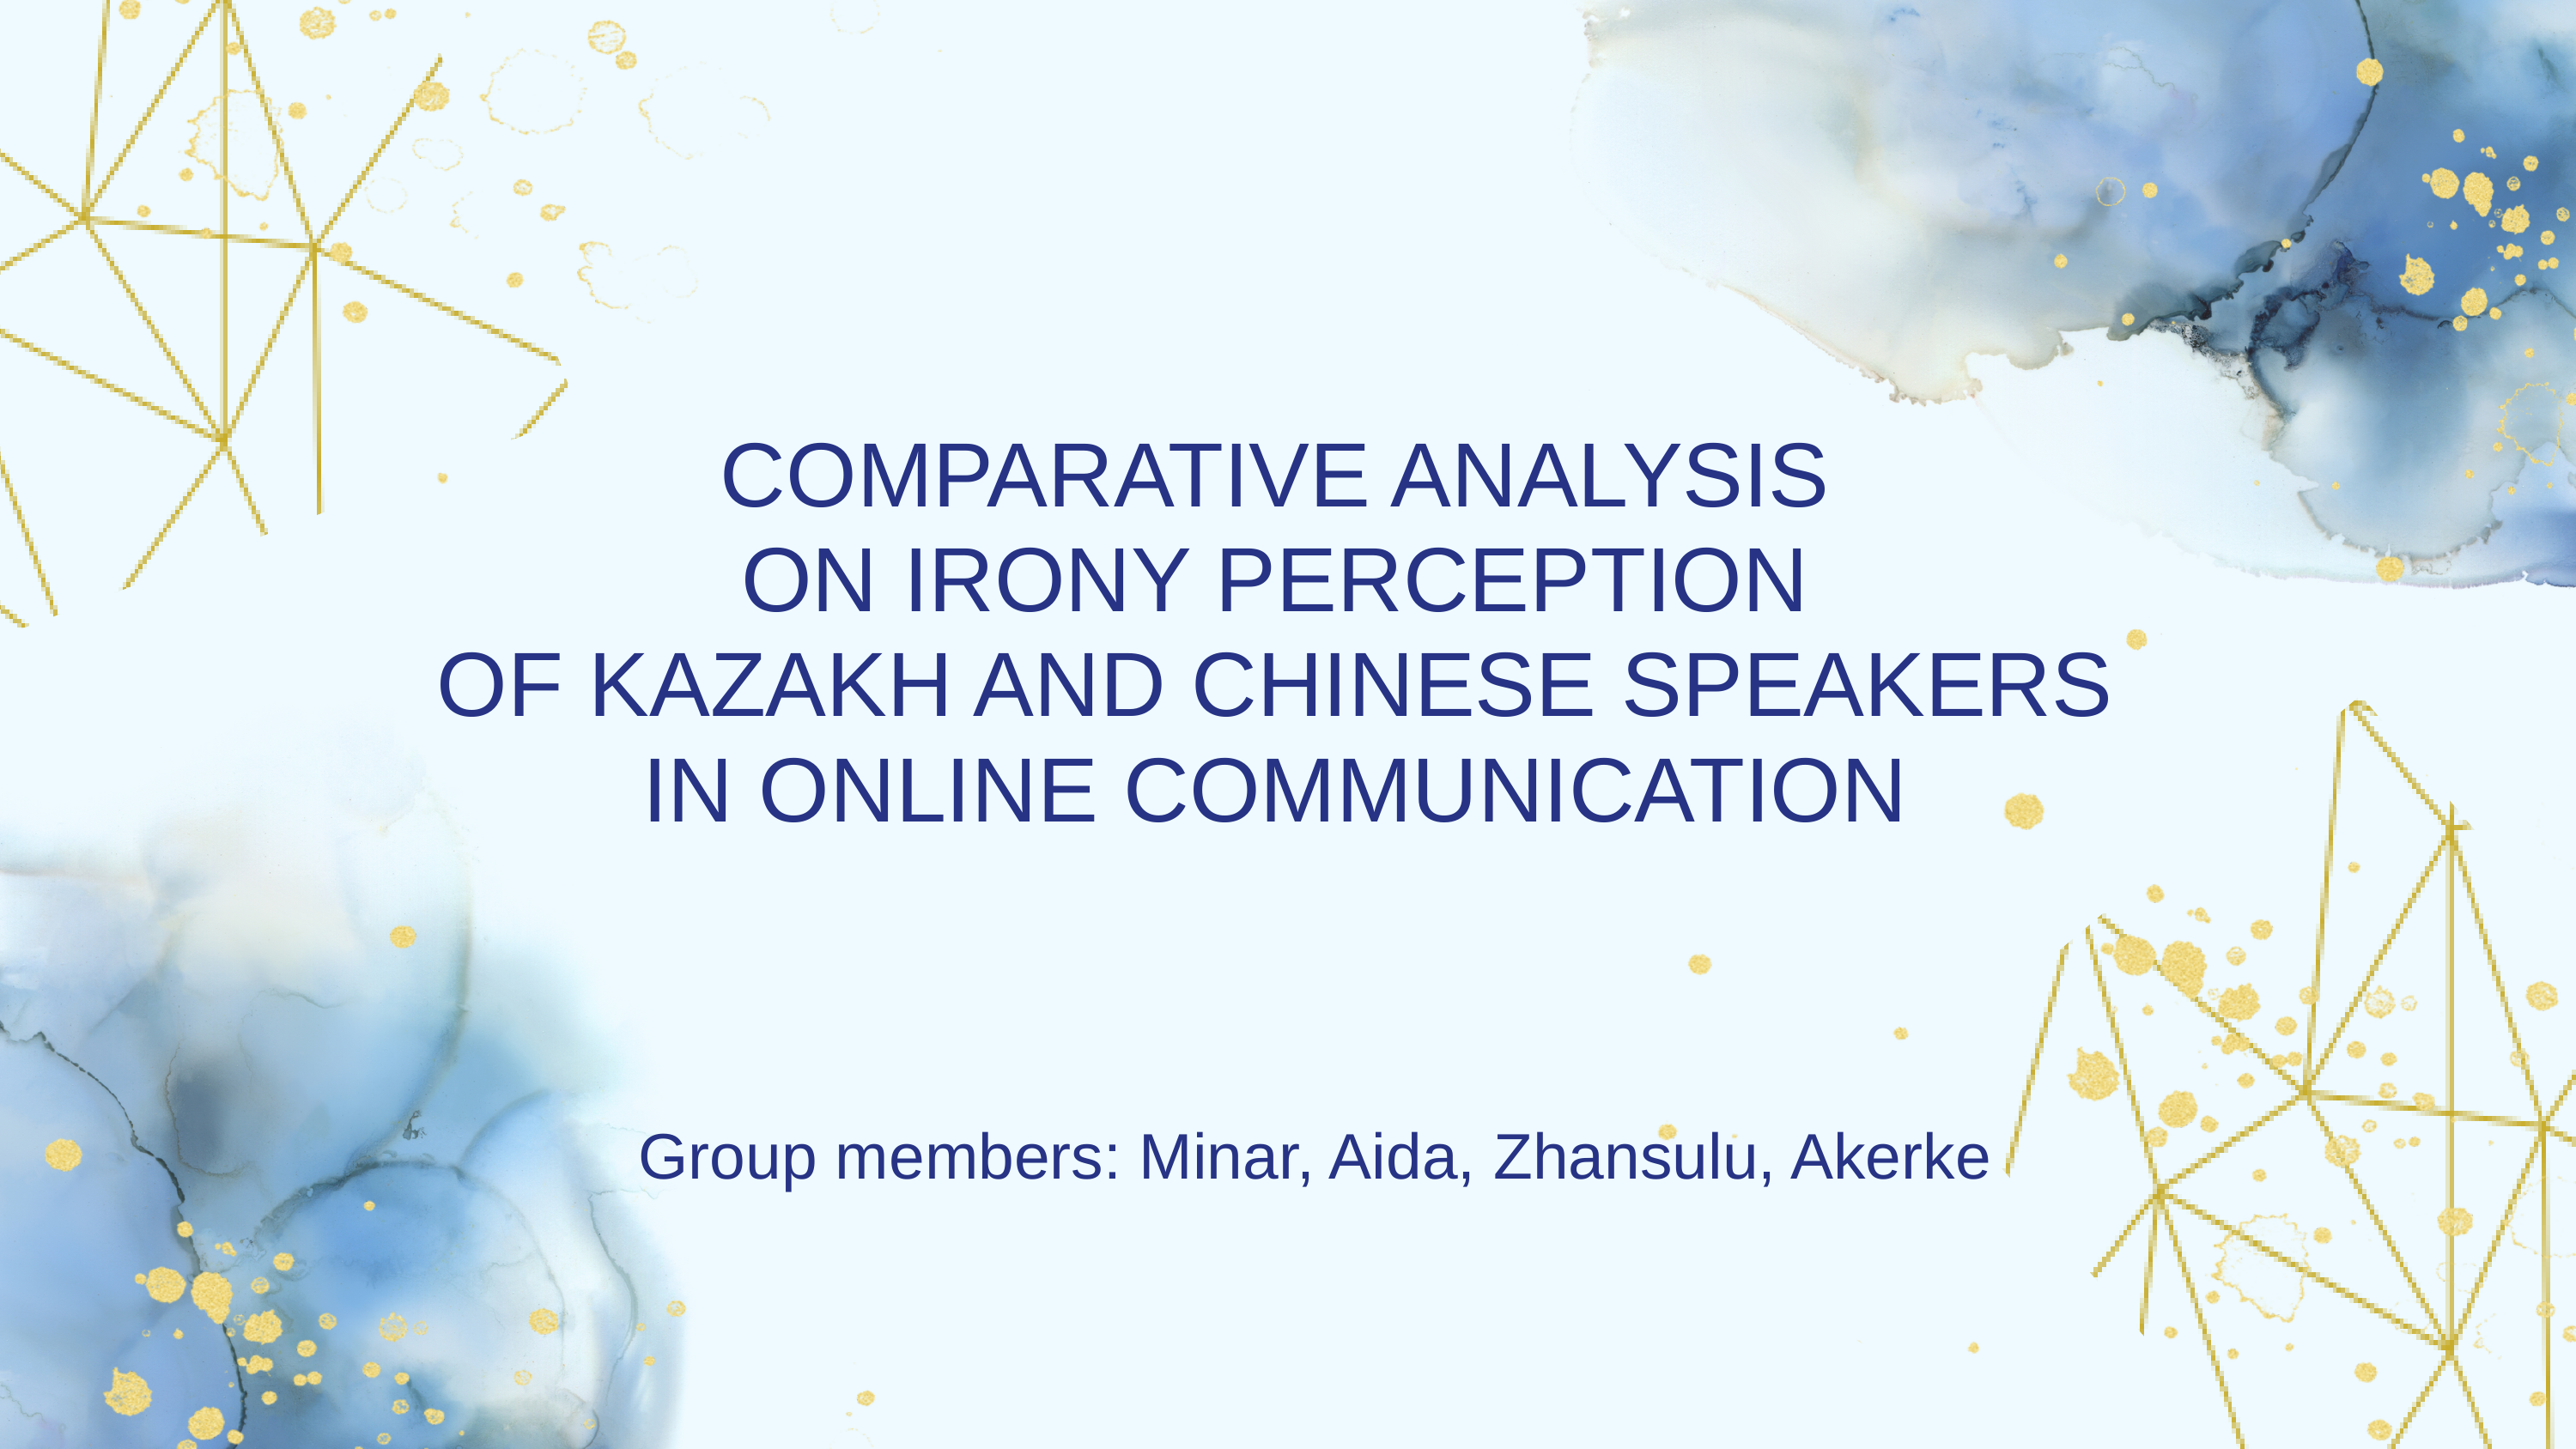

COMPARATIVE ANALYSIS
ON IRONY PERCEPTION
OF KAZAKH AND CHINESE SPEAKERS
IN ONLINE COMMUNICATION

Group members: Minar, Aida, Zhansulu, Akerke